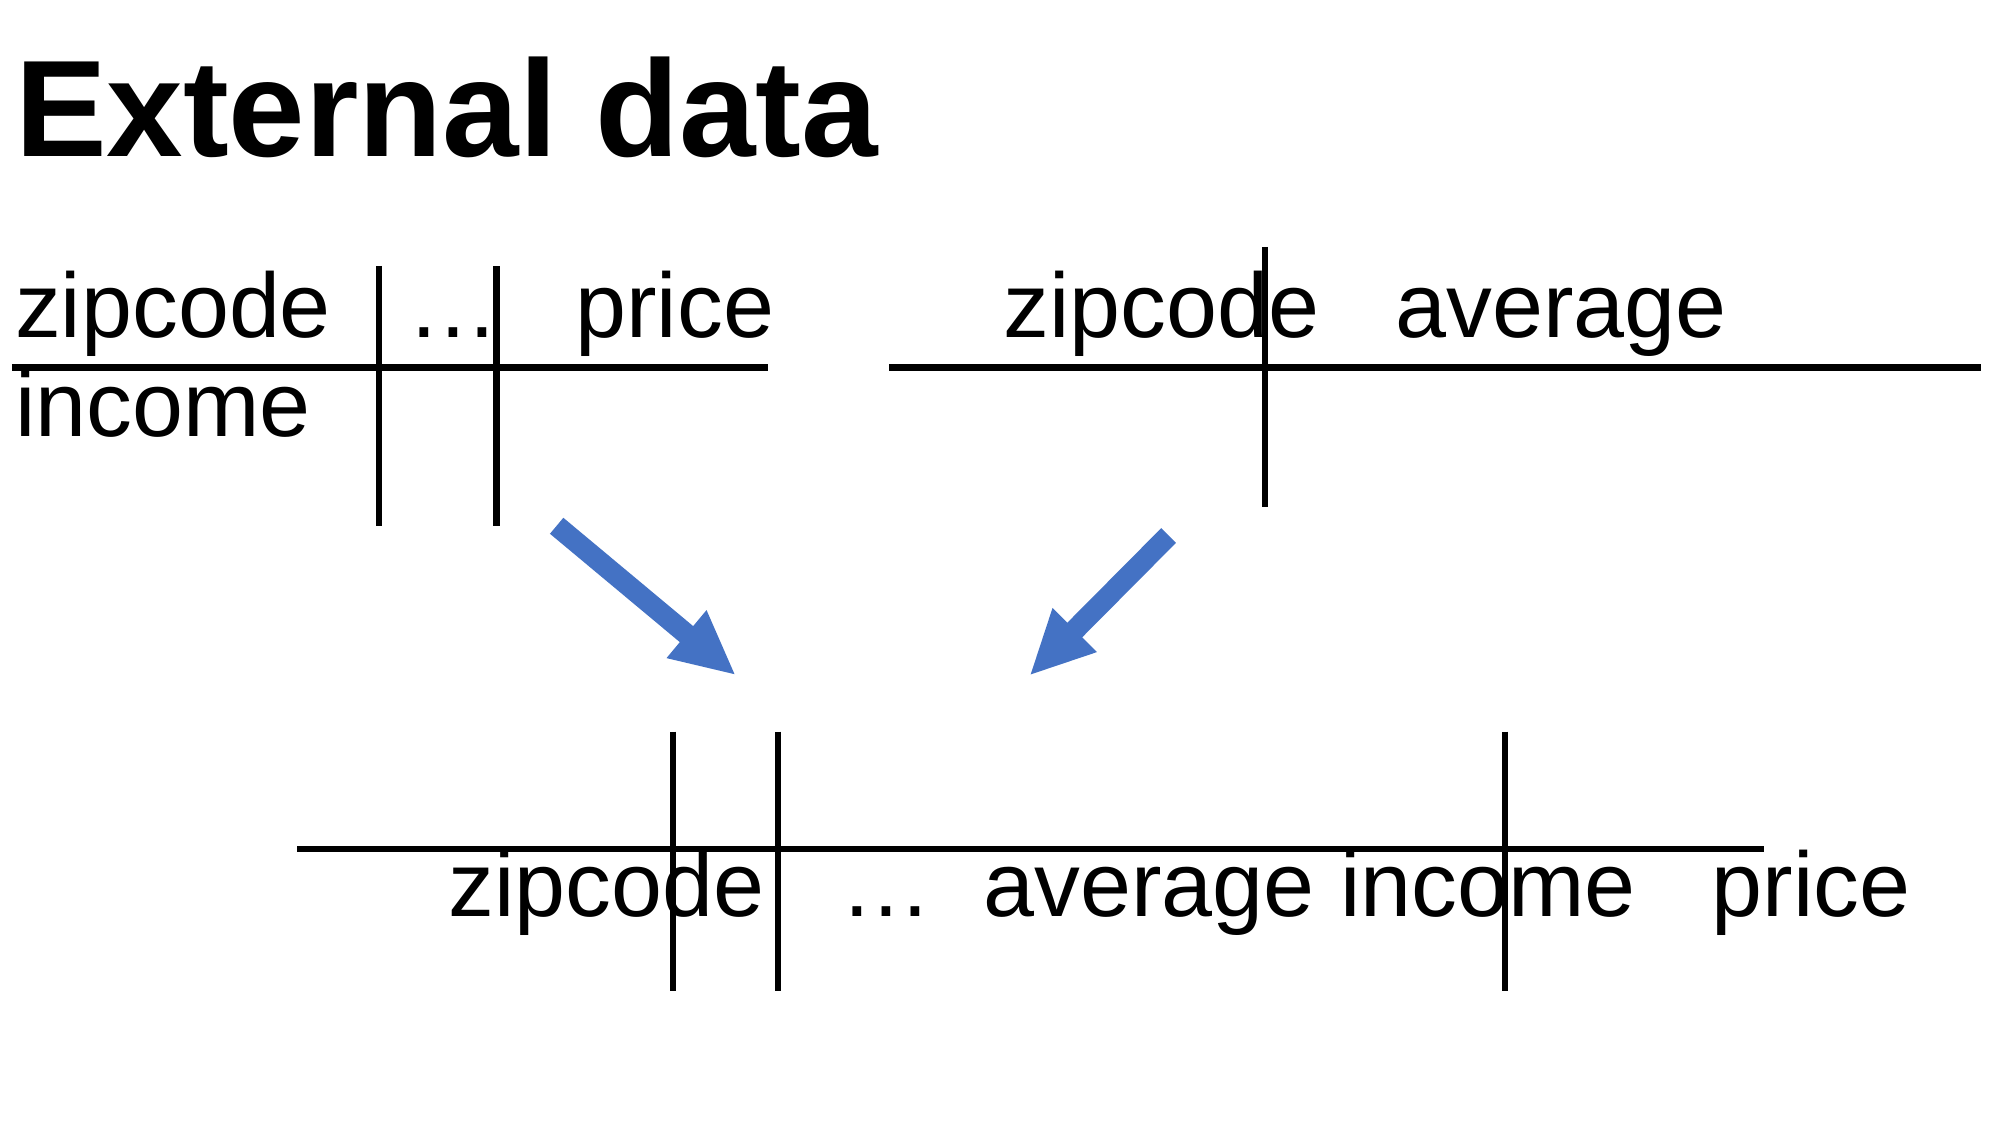

# External data
zipcode   …   price         zipcode   average income

                 zipcode   …  average income   price

pd.merge(d1, d2, left_on='zipcode', right_on='zipcode')